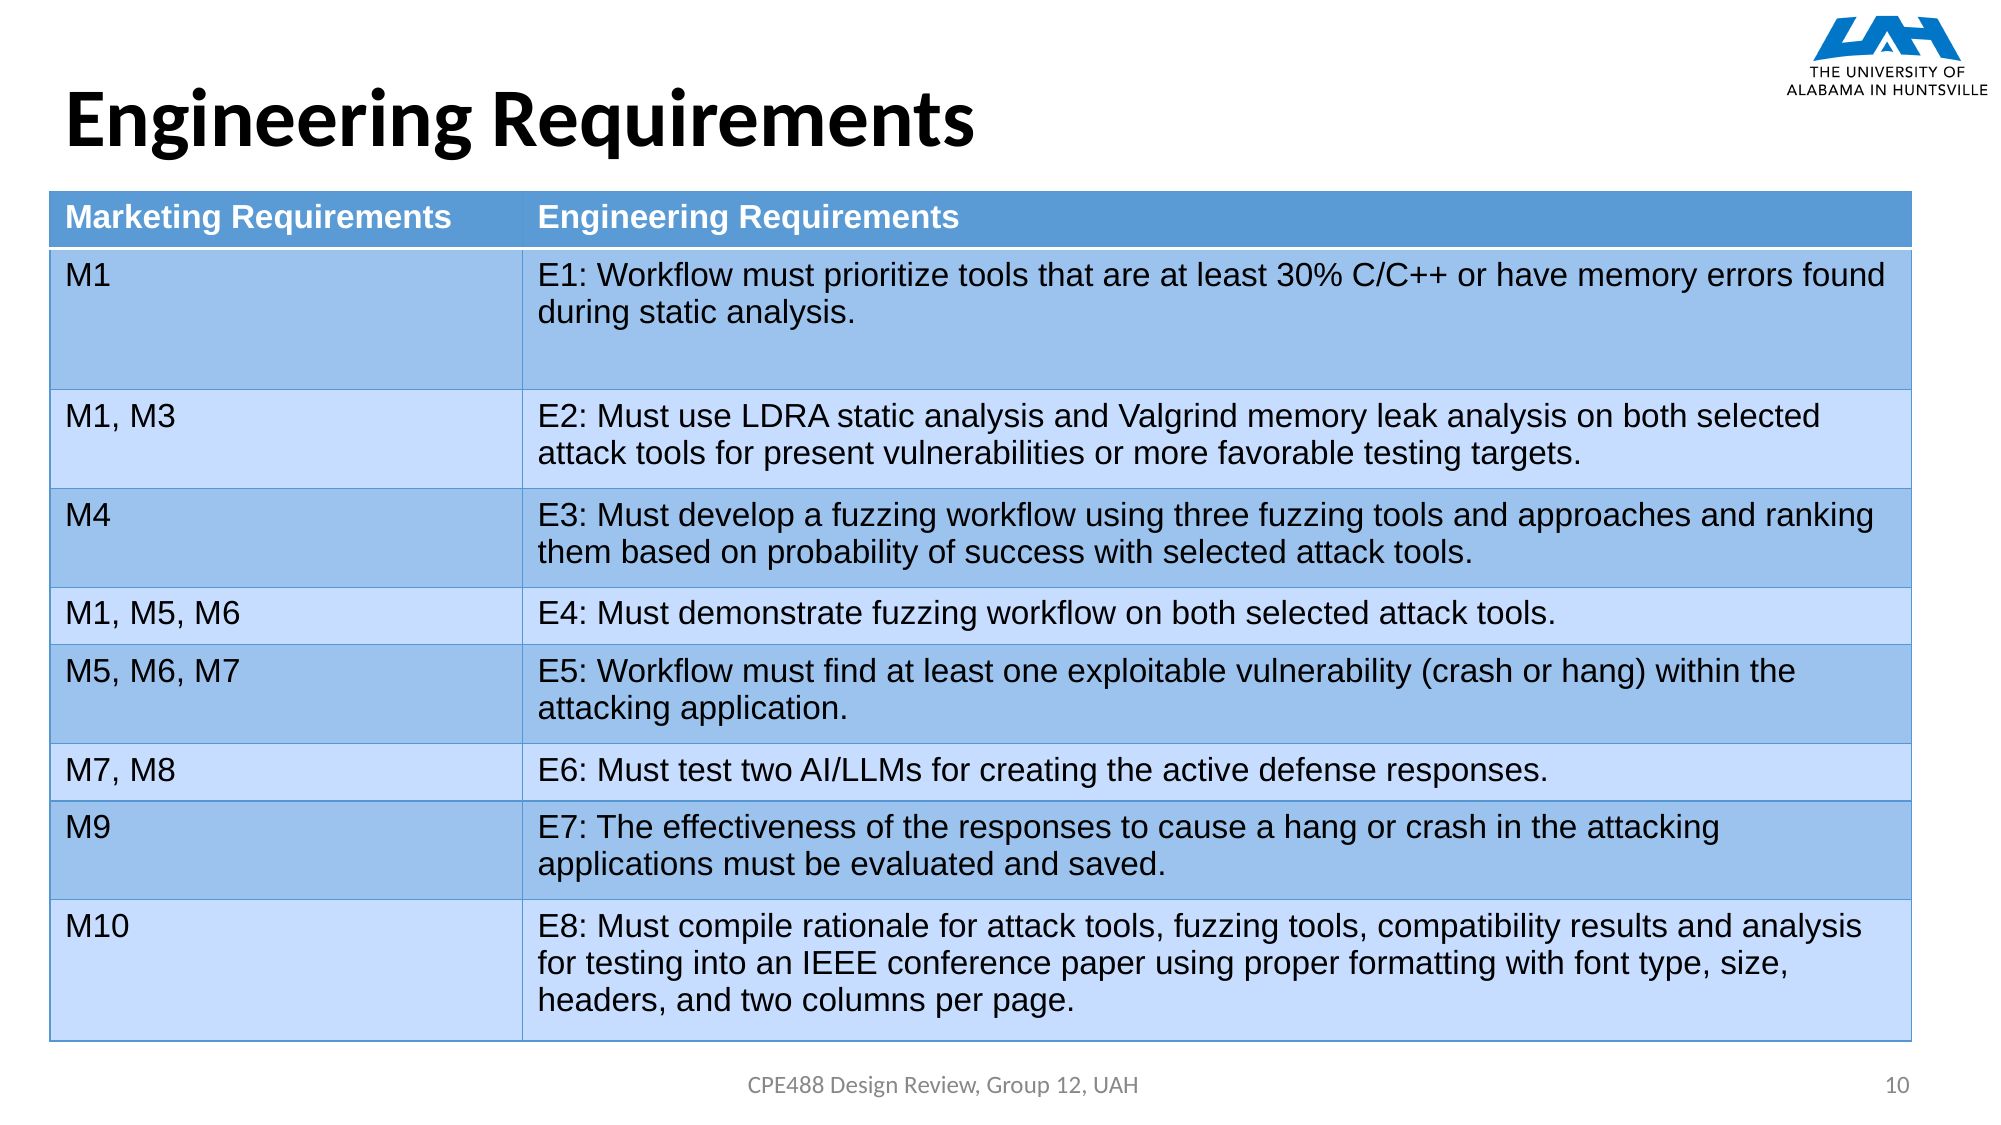

# Engineering Requirements
| Marketing Requirements | Engineering Requirements |
| --- | --- |
| M1 | E1: Workflow must prioritize tools that are at least 30% C/C++ or have memory errors found during static analysis. |
| M1, M3 | E2: Must use LDRA static analysis and Valgrind memory leak analysis on both selected attack tools for present vulnerabilities or more favorable testing targets. |
| M4 | E3: Must develop a fuzzing workflow using three fuzzing tools and approaches and ranking them based on probability of success with selected attack tools. |
| M1, M5, M6 | E4: Must demonstrate fuzzing workflow on both selected attack tools. |
| M5, M6, M7 | E5: Workflow must find at least one exploitable vulnerability (crash or hang) within the attacking application. |
| M7, M8 | E6: Must test two AI/LLMs for creating the active defense responses. |
| M9 | E7: The effectiveness of the responses to cause a hang or crash in the attacking applications must be evaluated and saved. |
| M10 | E8: Must compile rationale for attack tools, fuzzing tools, compatibility results and analysis for testing into an IEEE conference paper using proper formatting with font type, size, headers, and two columns per page. |
CPE488 Design Review, Group 12, UAH
10